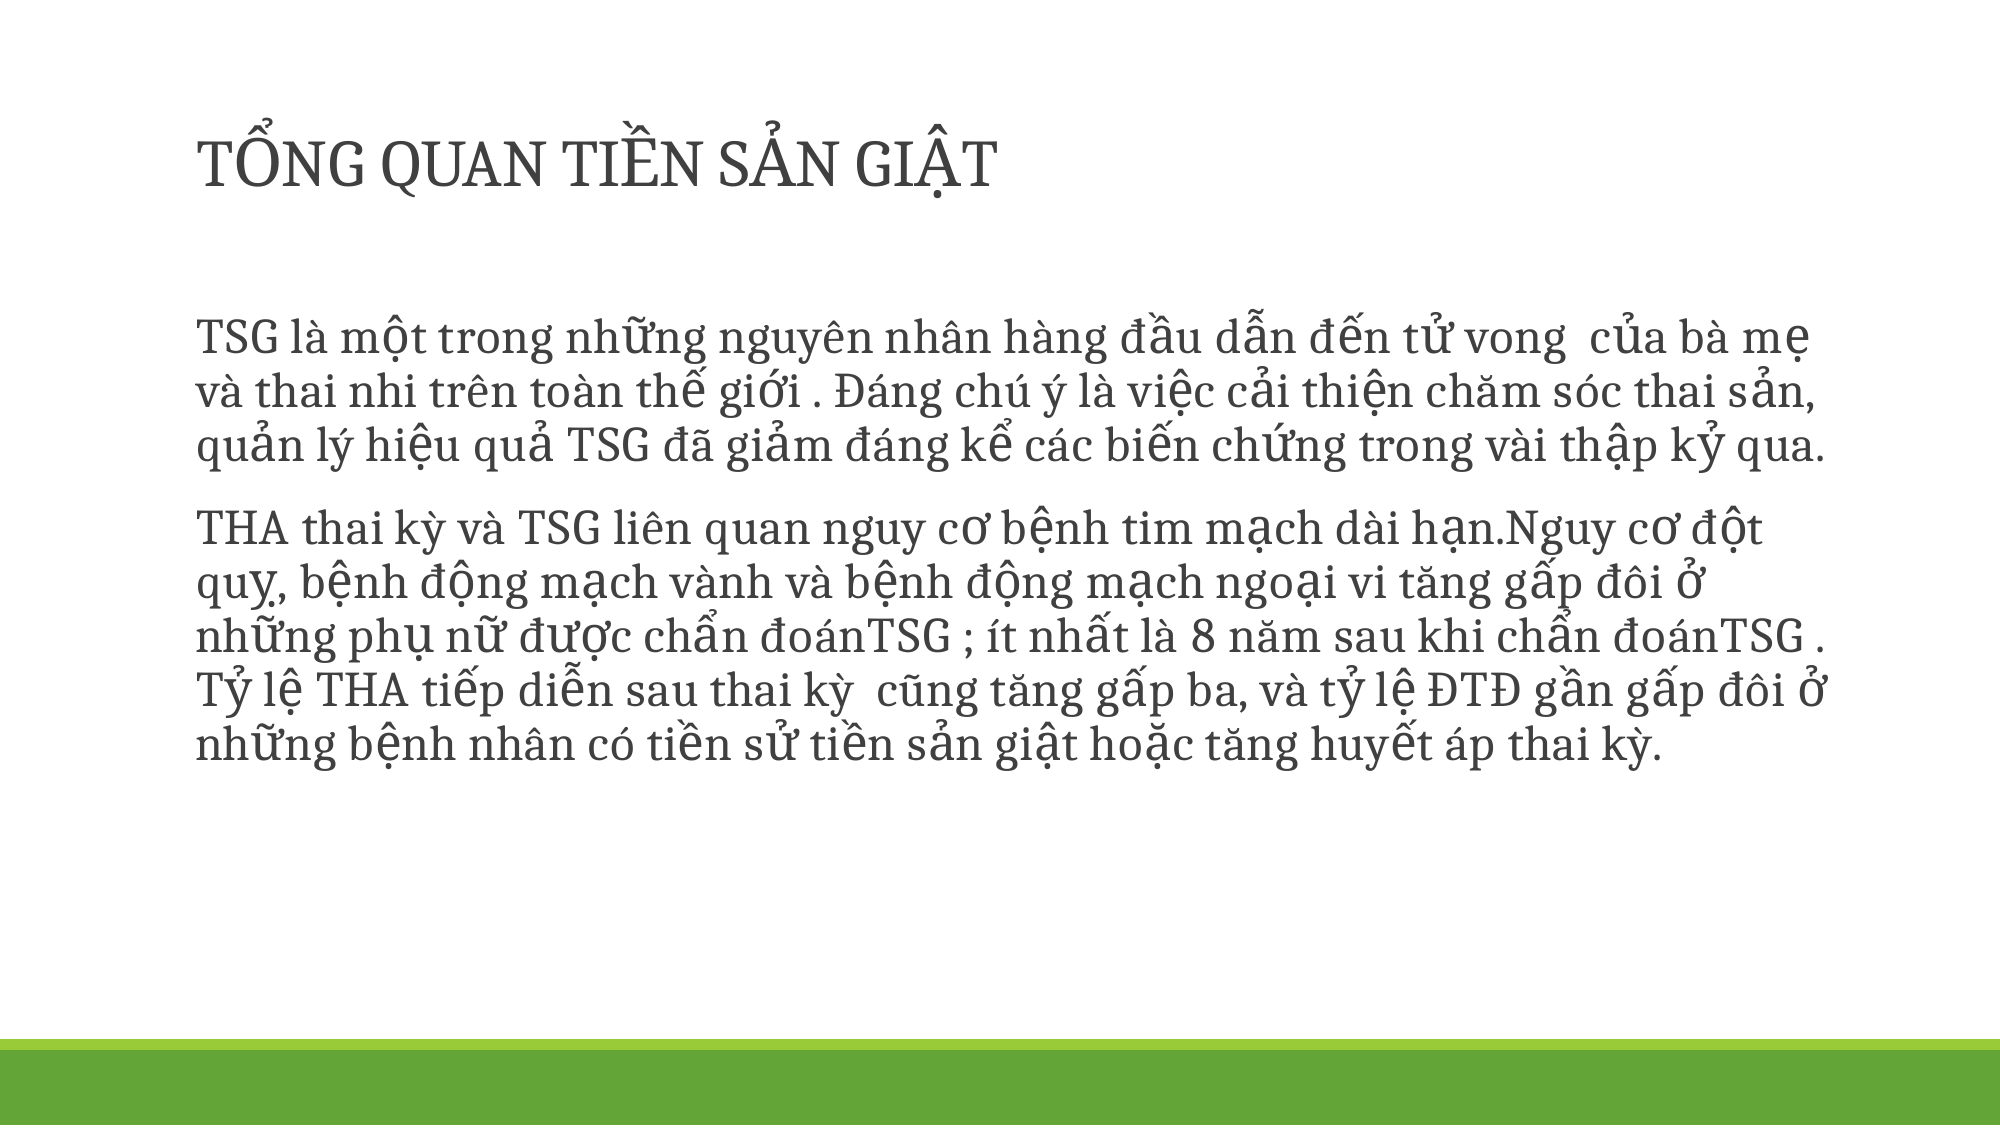

# TỔNG QUAN TIỀN SẢN GIẬT
TSG là một trong những nguyên nhân hàng đầu dẫn đến tử vong  của bà mẹ và thai nhi trên toàn thế giới . Đáng chú ý là việc cải thiện chăm sóc thai sản, quản lý hiệu quả TSG đã giảm đáng kể các biến chứng trong vài thập kỷ qua.
THA thai kỳ và TSG liên quan nguy cơ bệnh tim mạch dài hạn.Nguy cơ đột quỵ, bệnh động mạch vành và bệnh động mạch ngoại vi tăng gấp đôi ở những phụ nữ được chẩn đoánTSG ; ít nhất là 8 năm sau khi chẩn đoánTSG . Tỷ lệ THA tiếp diễn sau thai kỳ  cũng tăng gấp ba, và tỷ lệ ĐTĐ gần gấp đôi ở những bệnh nhân có tiền sử tiền sản giật hoặc tăng huyết áp thai kỳ.